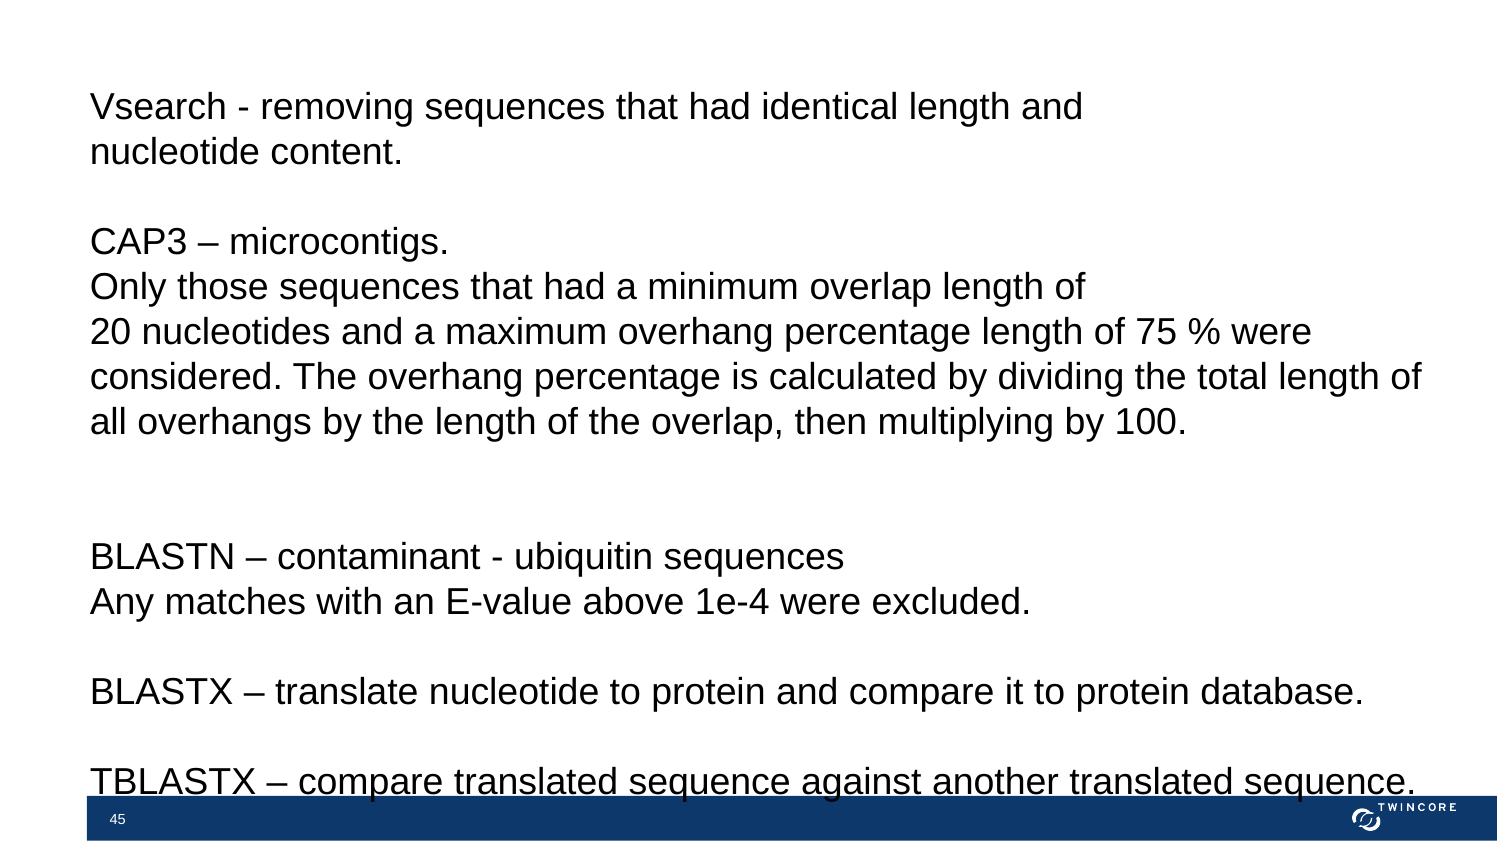

Vsearch - removing sequences that had identical length and
nucleotide content.

CAP3 – microcontigs.
Only those sequences that had a minimum overlap length of
20 nucleotides and a maximum overhang percentage length of 75 % were
considered. The overhang percentage is calculated by dividing the total length of all overhangs by the length of the overlap, then multiplying by 100.

BLASTN – contaminant - ubiquitin sequences
Any matches with an E-value above 1e-4 were excluded.

BLASTX – translate nucleotide to protein and compare it to protein database.

TBLASTX – compare translated sequence against another translated sequence.